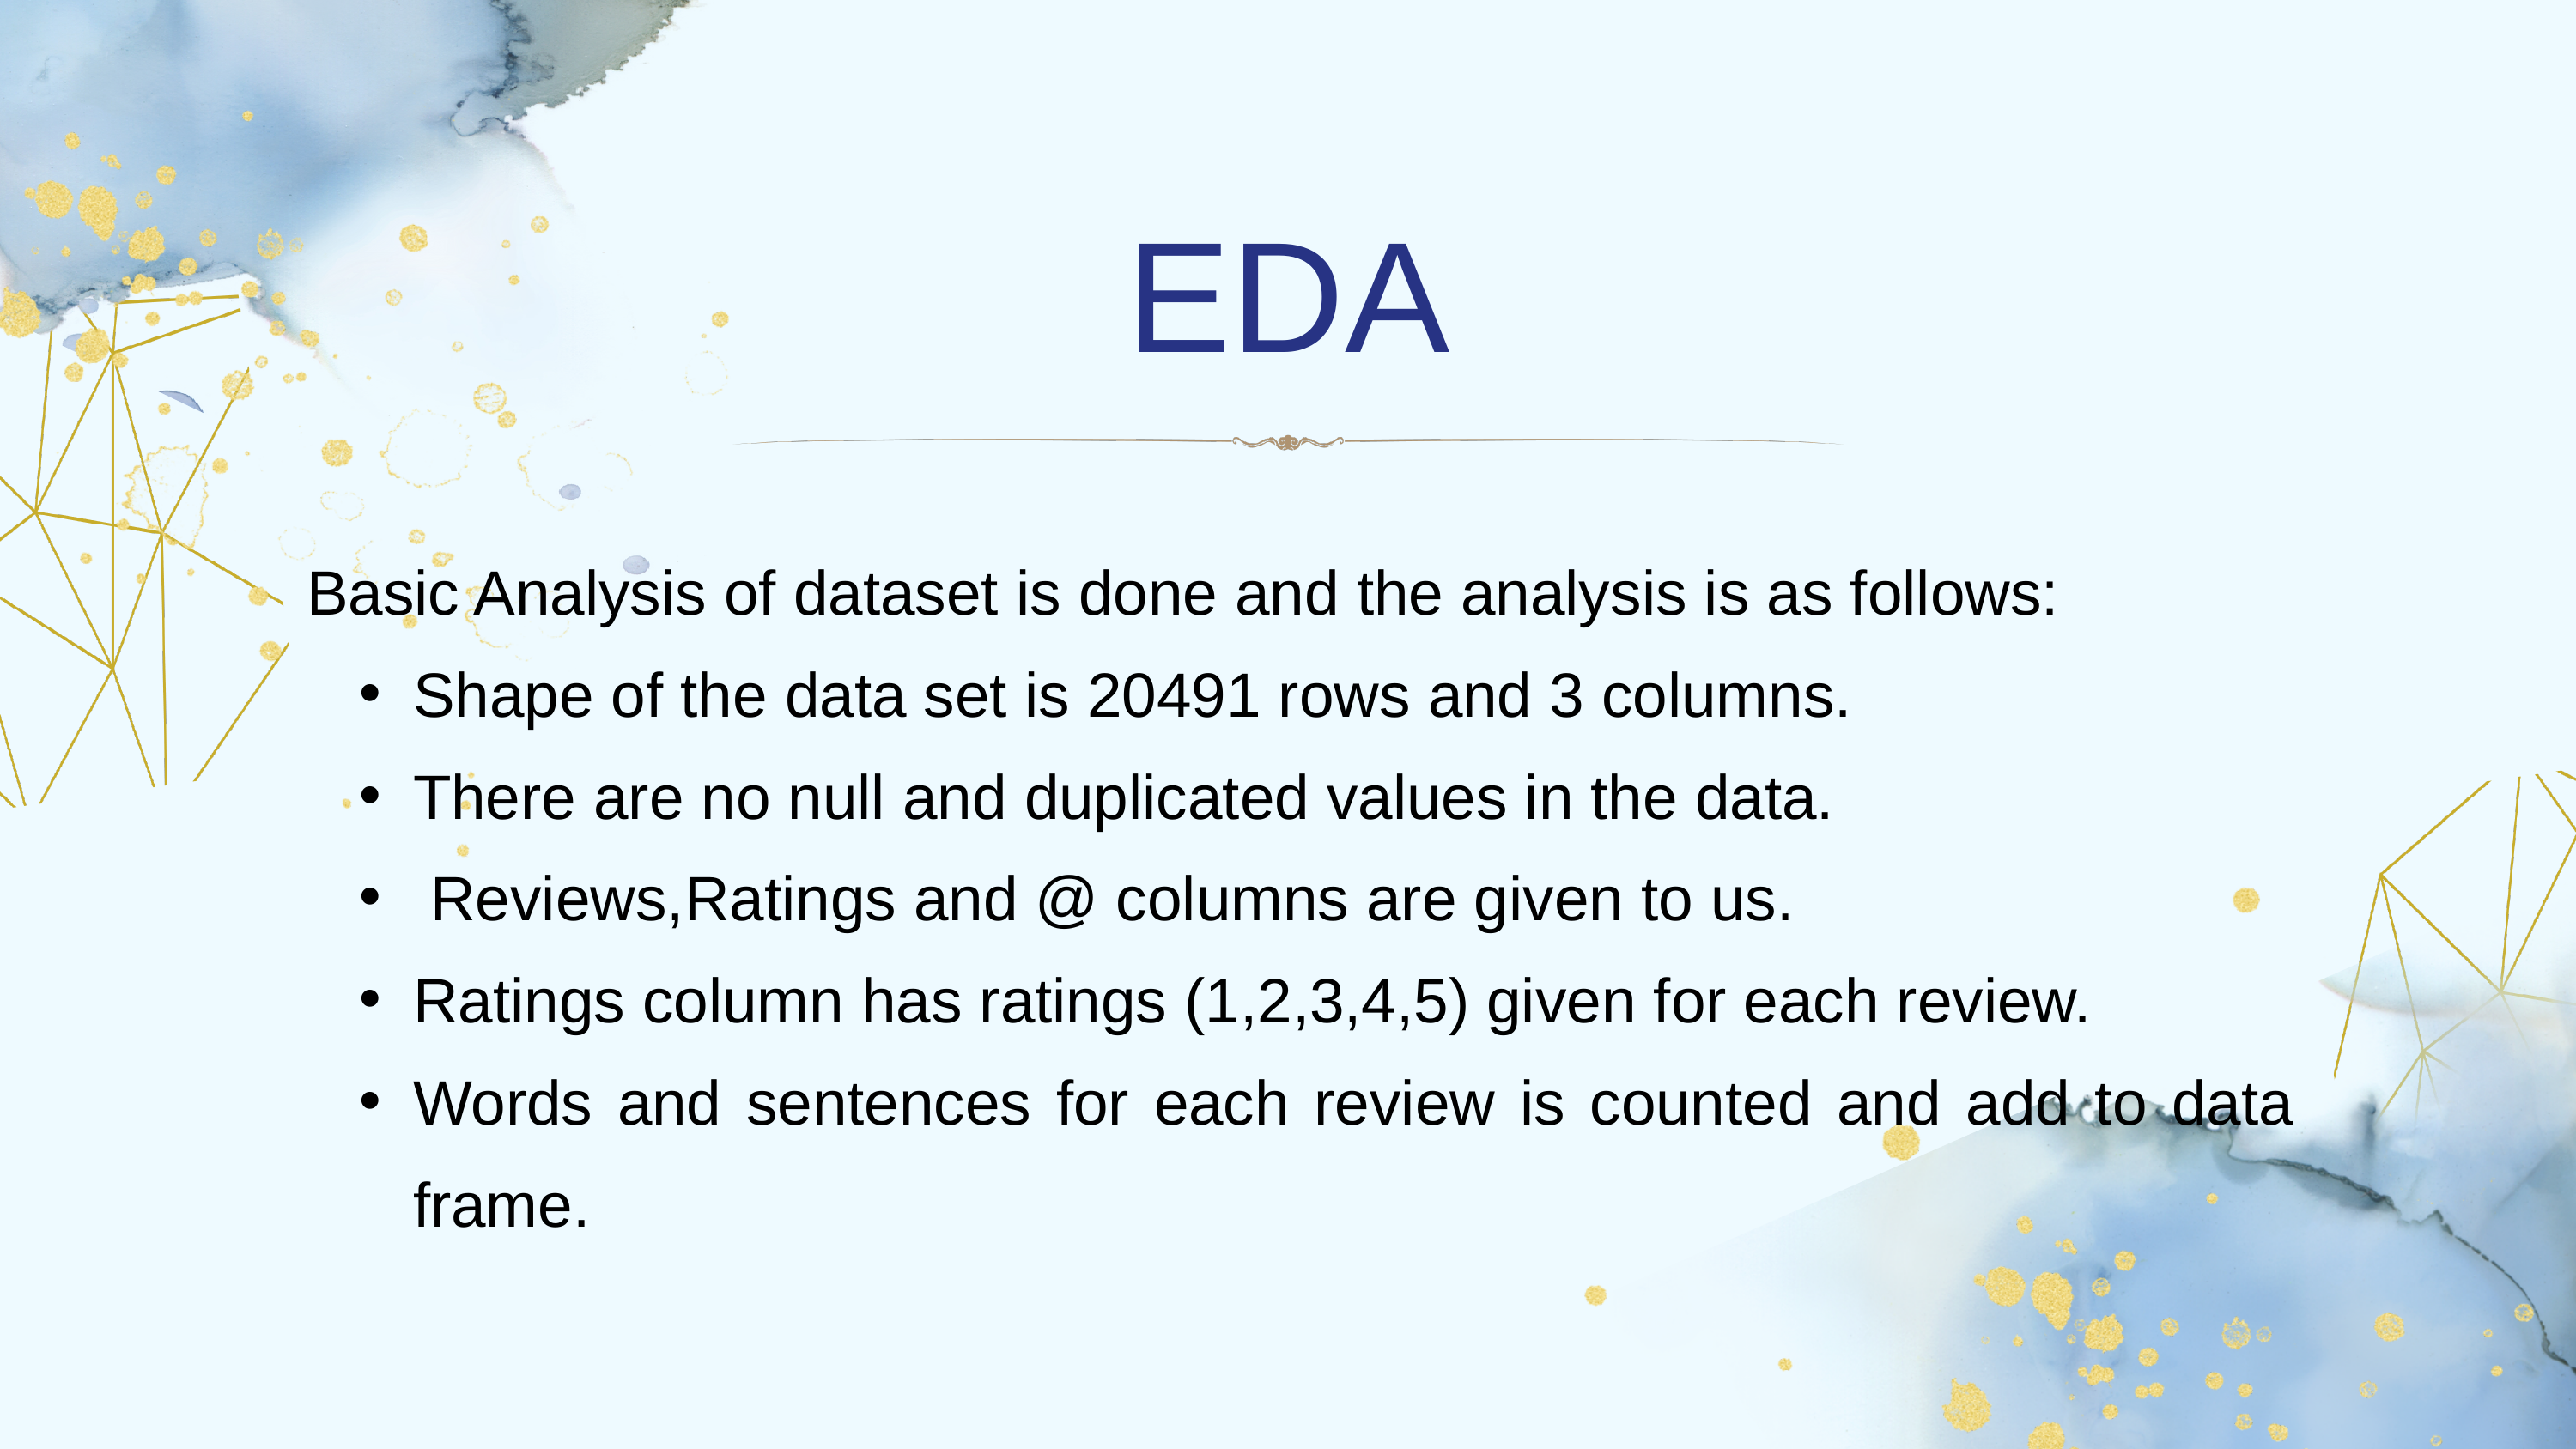

EDA

Basic Analysis of dataset is done and the analysis is as follows:
Shape of the data set is 20491 rows and 3 columns.
There are no null and duplicated values in the data.
 Reviews,Ratings and @ columns are given to us.
Ratings column has ratings (1,2,3,4,5) given for each review.
Words and sentences for each review is counted and add to data frame.